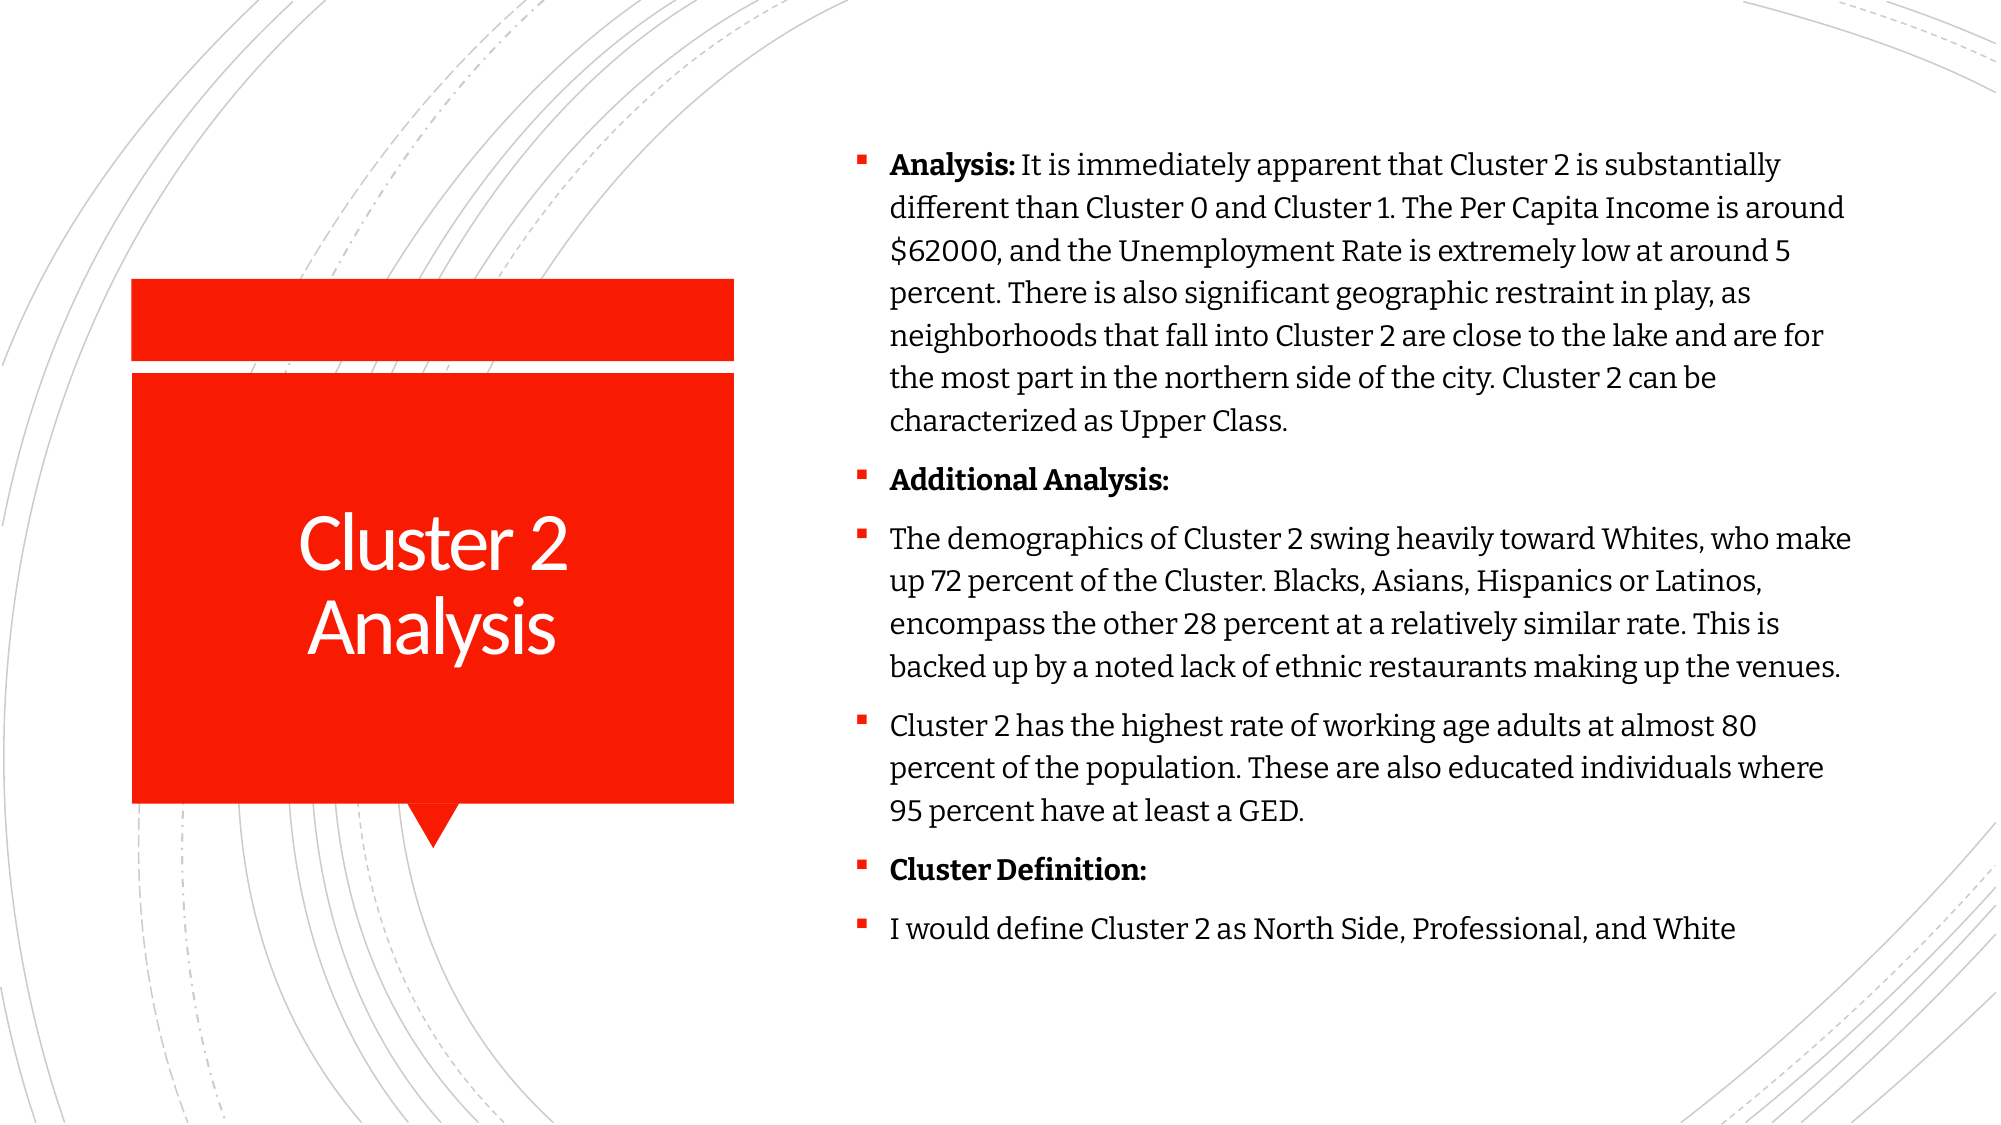

Analysis: It is immediately apparent that Cluster 2 is substantially different than Cluster 0 and Cluster 1. The Per Capita Income is around $62000, and the Unemployment Rate is extremely low at around 5 percent. There is also significant geographic restraint in play, as neighborhoods that fall into Cluster 2 are close to the lake and are for the most part in the northern side of the city. Cluster 2 can be characterized as Upper Class.
Additional Analysis:
The demographics of Cluster 2 swing heavily toward Whites, who make up 72 percent of the Cluster. Blacks, Asians, Hispanics or Latinos, encompass the other 28 percent at a relatively similar rate. This is backed up by a noted lack of ethnic restaurants making up the venues.
Cluster 2 has the highest rate of working age adults at almost 80 percent of the population. These are also educated individuals where 95 percent have at least a GED.
Cluster Definition:
I would define Cluster 2 as North Side, Professional, and White

# Cluster 2 Analysis